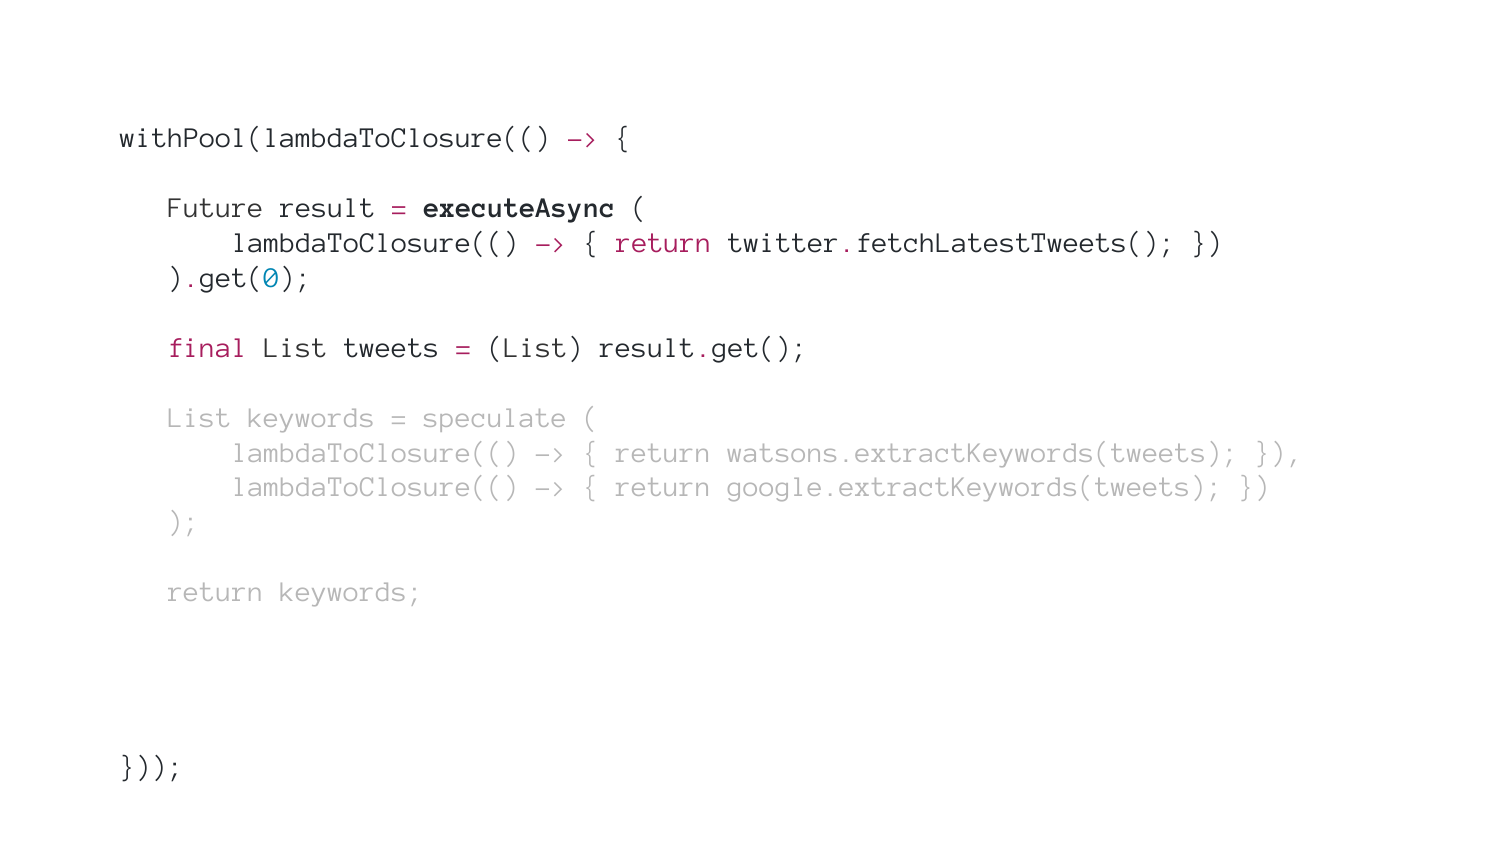

withPool(lambdaToClosure(() -> {

   Future result = executeAsync (
       lambdaToClosure(() -> { return twitter.fetchLatestTweets(); })
   ).get(0);

   final List tweets = (List) result.get();

   List keywords = speculate (
       lambdaToClosure(() -> { return watsons.extractKeywords(tweets); }),
       lambdaToClosure(() -> { return google.extractKeywords(tweets); })
   );

   return keywords;

}));